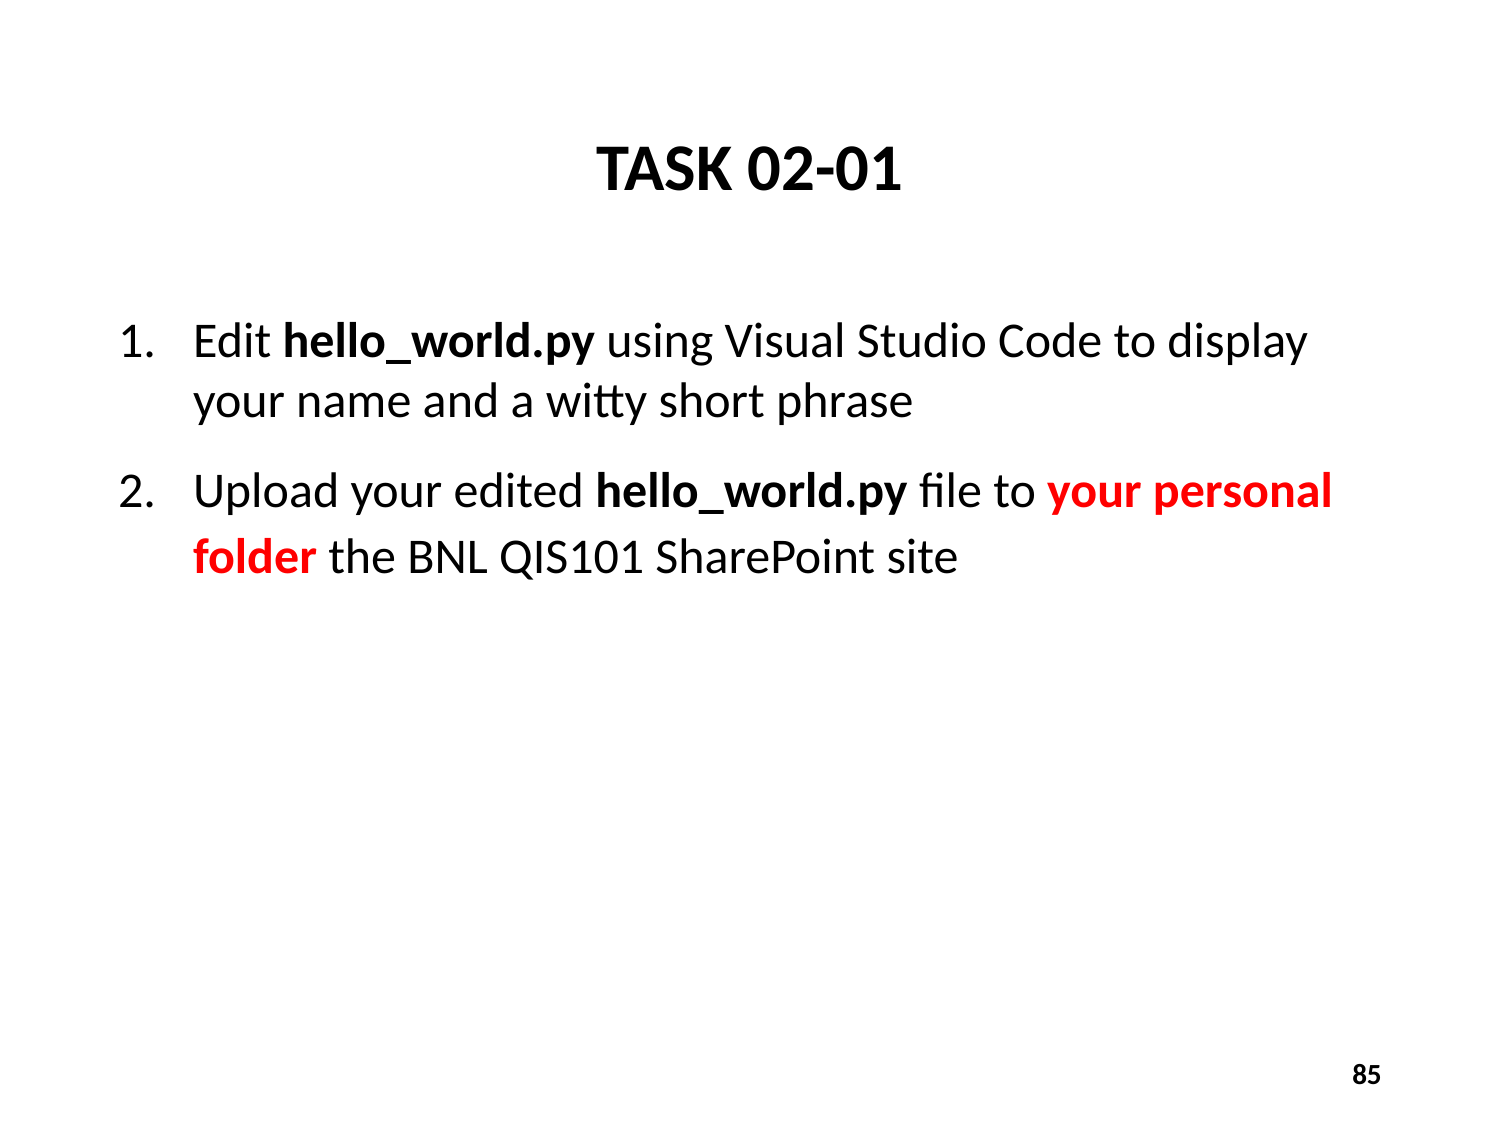

# TASK 02-01
Edit hello_world.py using Visual Studio Code to display your name and a witty short phrase
Upload your edited hello_world.py file to your personal folder the BNL QIS101 SharePoint site
85